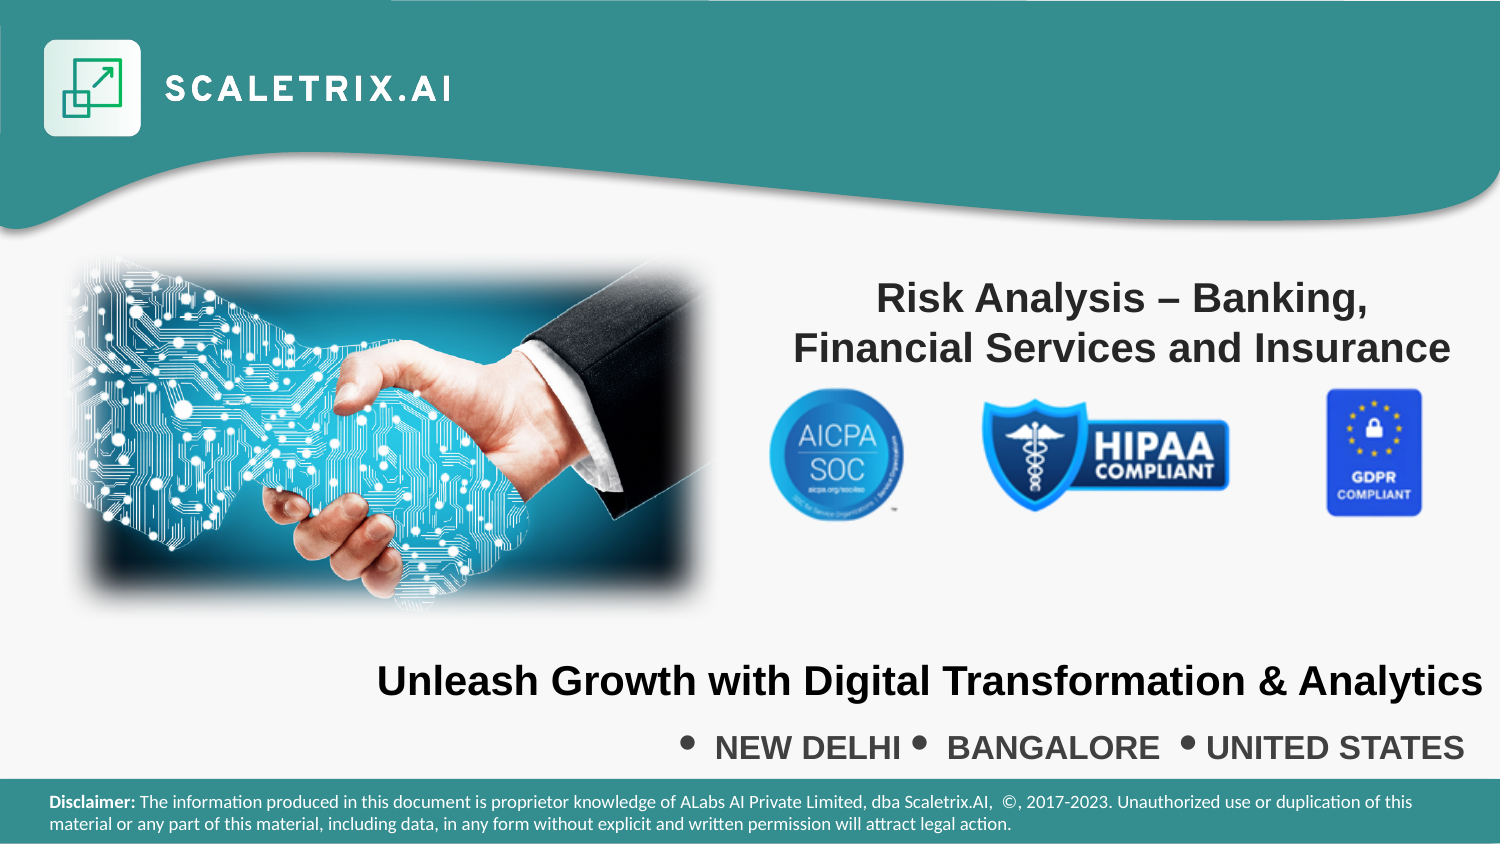

Risk Analysis – Banking, Financial Services and Insurance